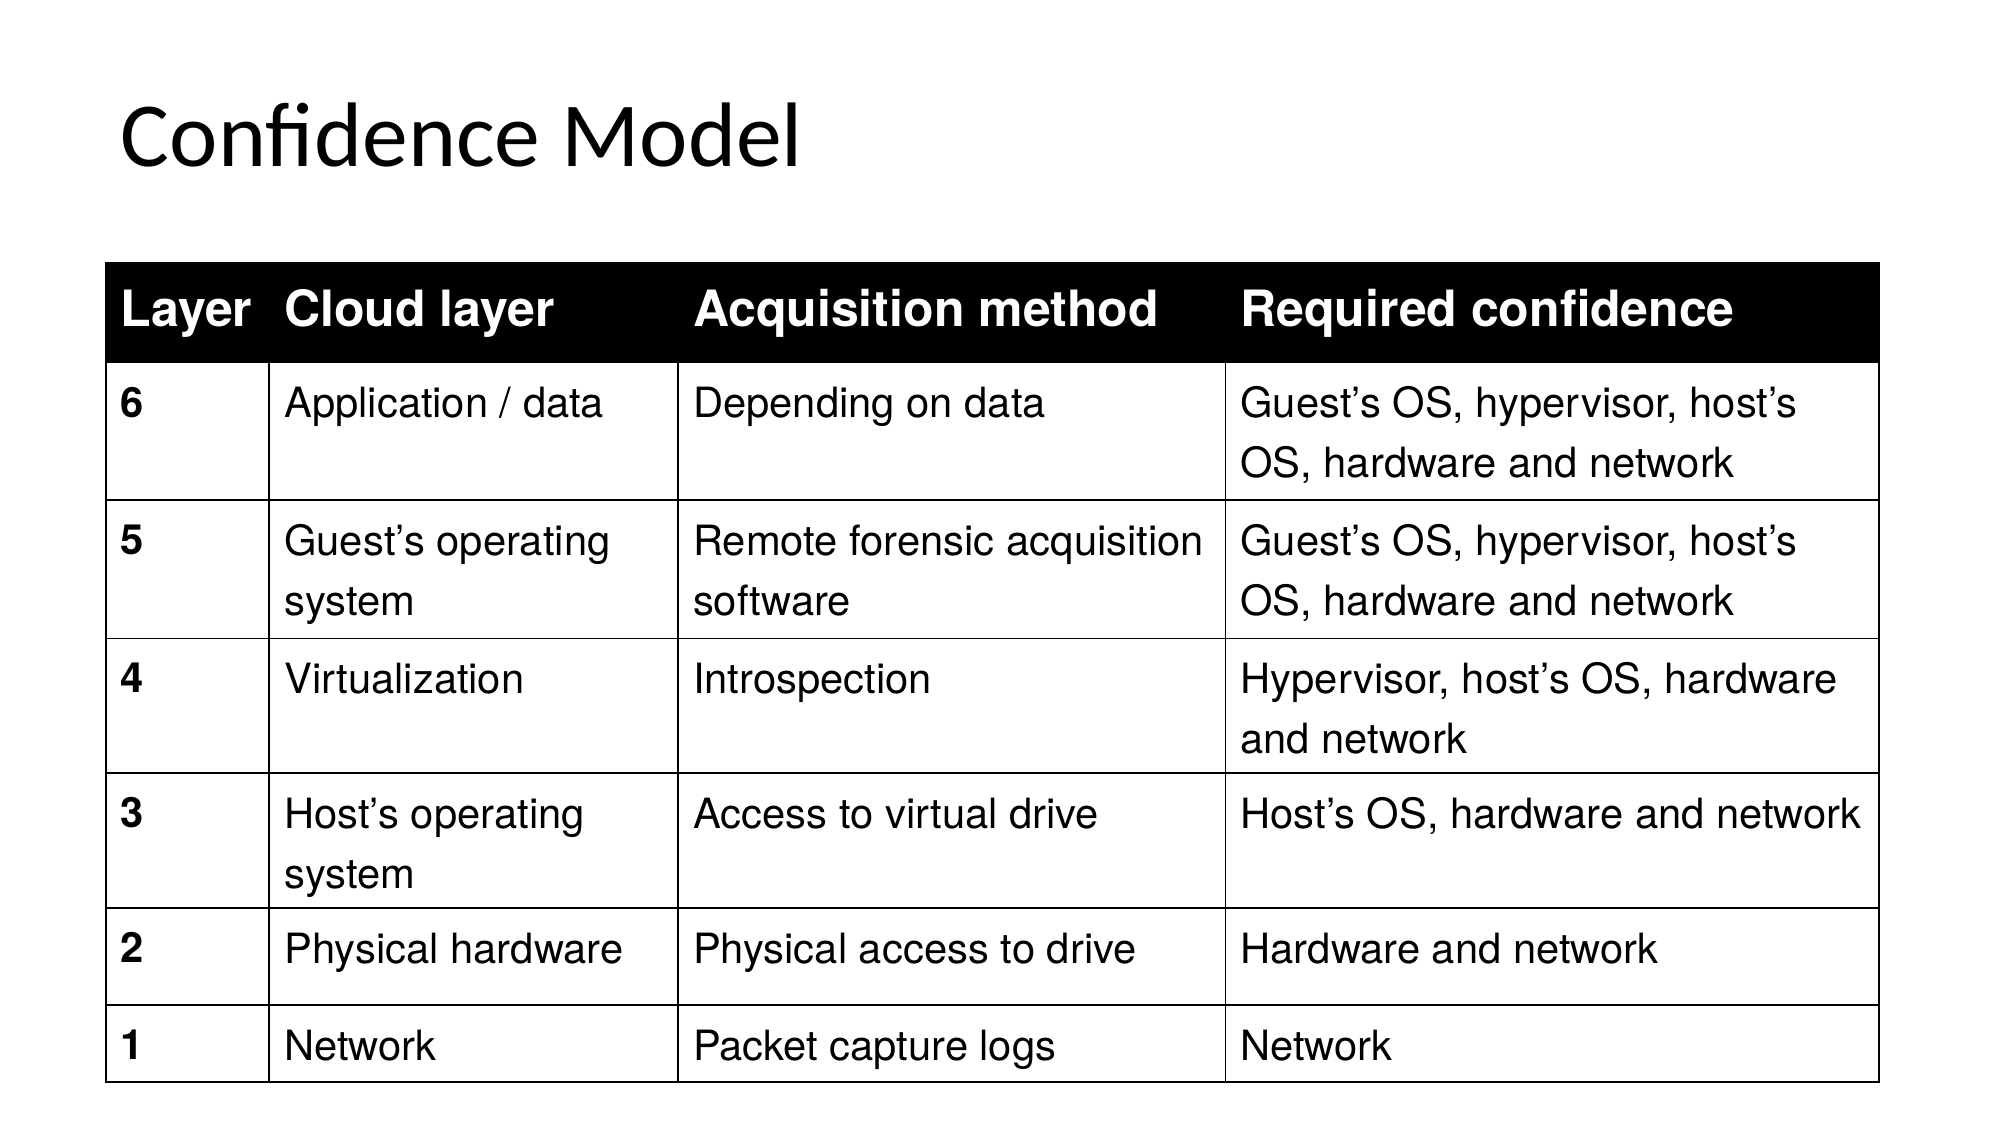

# Confidence Model
| Layer | Cloud layer | Acquisition method | Required confidence |
| --- | --- | --- | --- |
| 6 | Application / data | Depending on data | Guest’s OS, hypervisor, host’s OS, hardware and network |
| 5 | Guest’s operating system | Remote forensic acquisition software | Guest’s OS, hypervisor, host’s OS, hardware and network |
| 4 | Virtualization | Introspection | Hypervisor, host’s OS, hardware and network |
| 3 | Host’s operating system | Access to virtual drive | Host’s OS, hardware and network |
| 2 | Physical hardware | Physical access to drive | Hardware and network |
| 1 | Network | Packet capture logs | Network |